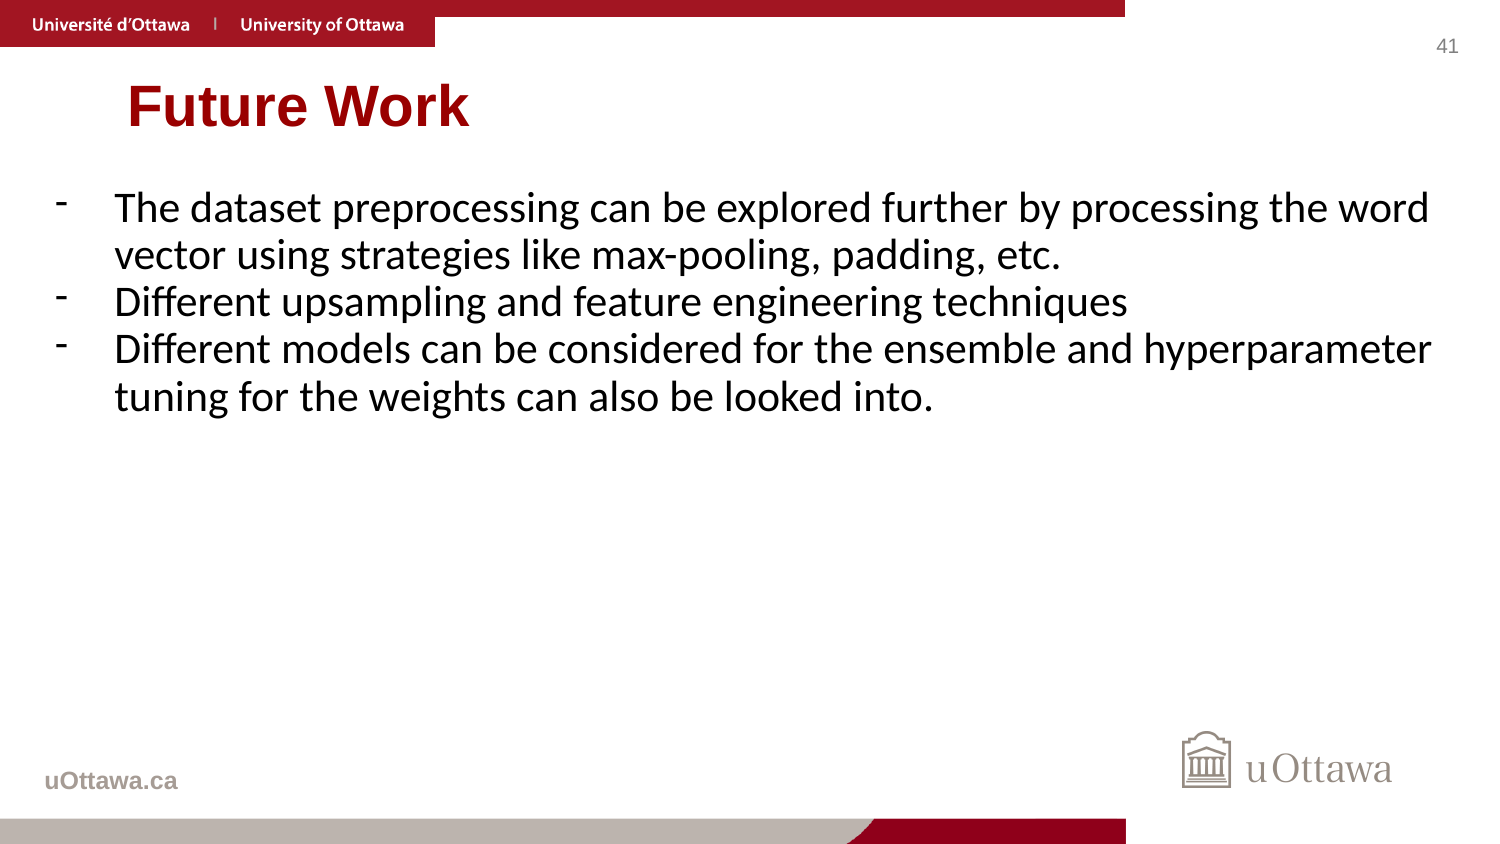

# Future Work
The dataset preprocessing can be explored further by processing the word vector using strategies like max-pooling, padding, etc.
Different upsampling and feature engineering techniques
Different models can be considered for the ensemble and hyperparameter tuning for the weights can also be looked into.